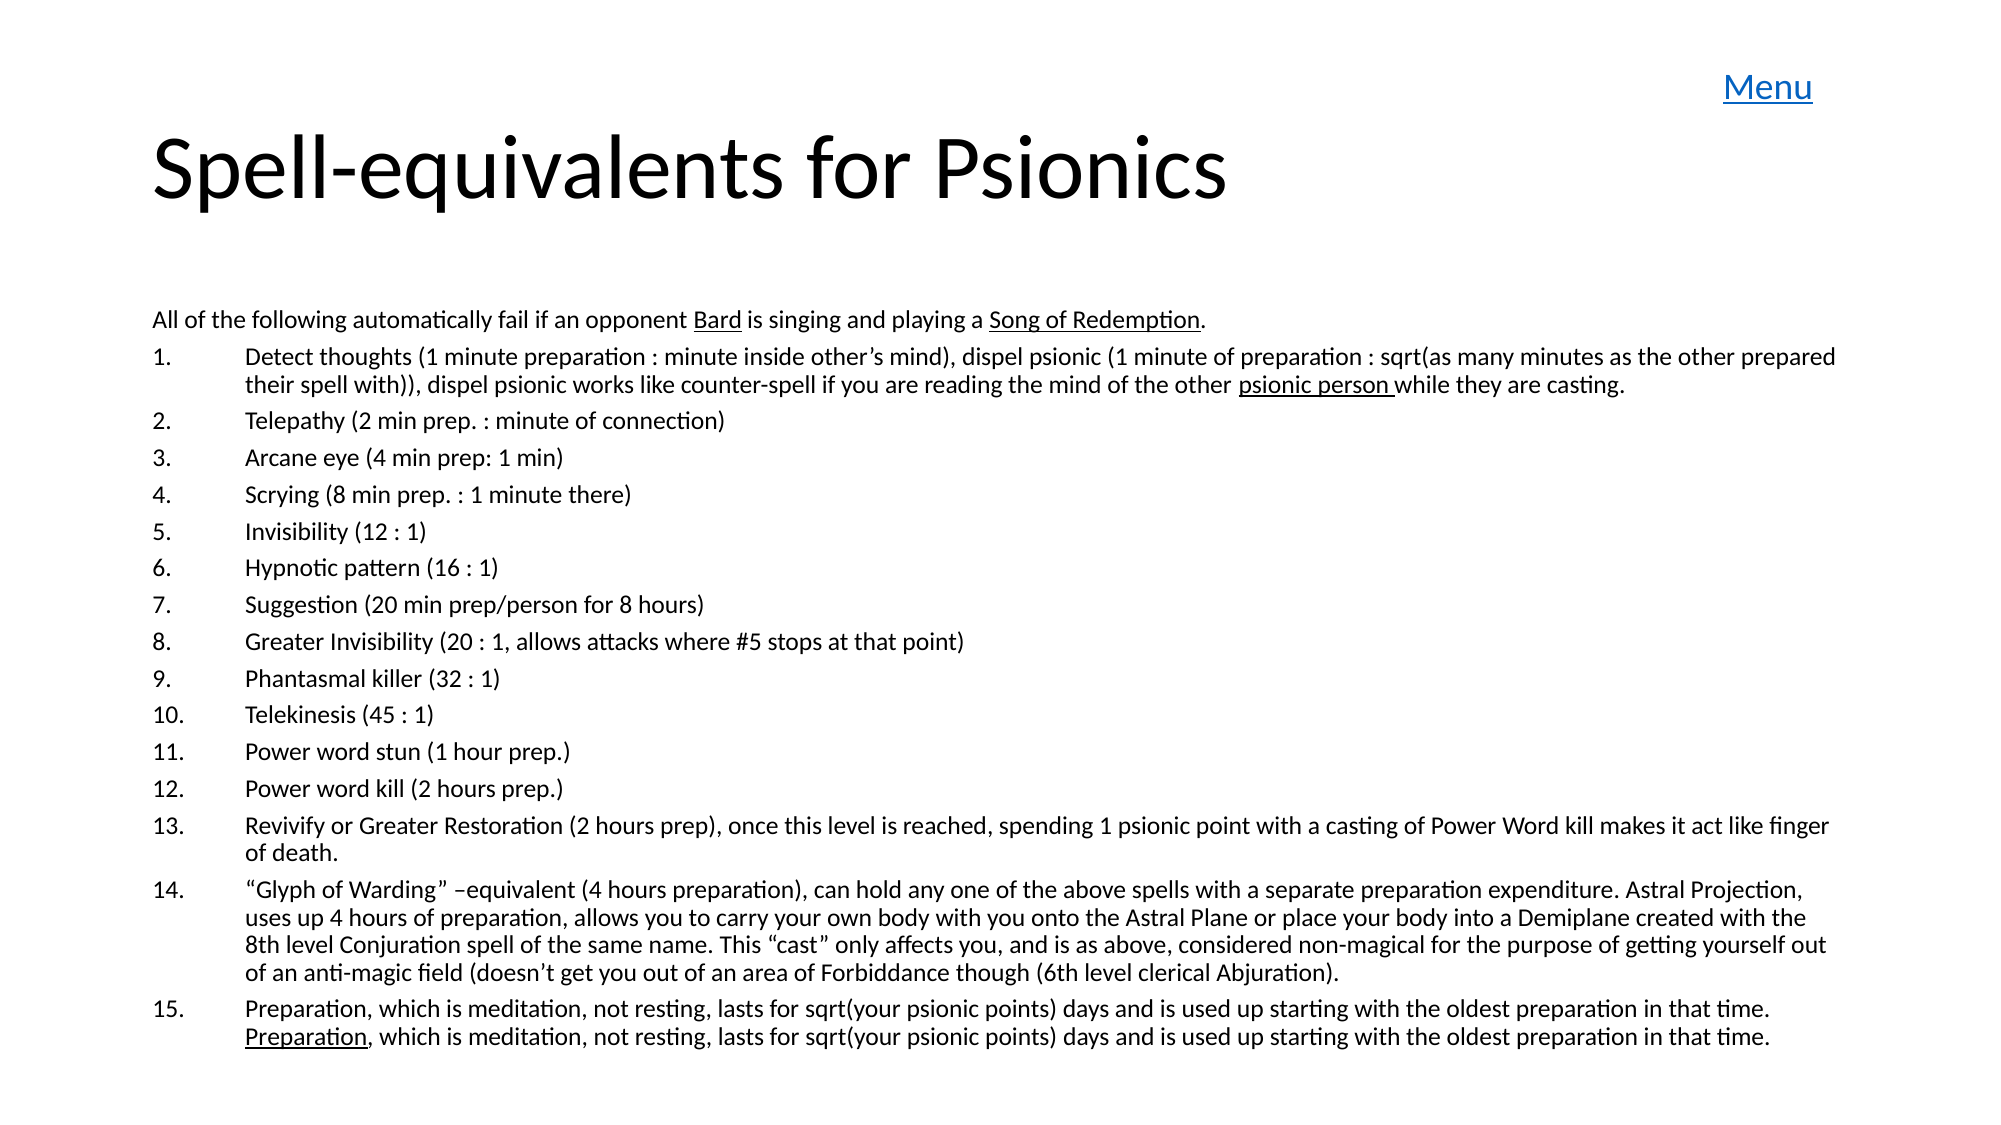

Menu
# Spell-equivalents for Psionics
All of the following automatically fail if an opponent Bard is singing and playing a Song of Redemption.
Detect thoughts (1 minute preparation : minute inside other’s mind), dispel psionic (1 minute of preparation : sqrt(as many minutes as the other prepared their spell with)), dispel psionic works like counter-spell if you are reading the mind of the other psionic person while they are casting.
Telepathy (2 min prep. : minute of connection)
Arcane eye (4 min prep: 1 min)
Scrying (8 min prep. : 1 minute there)
Invisibility (12 : 1)
Hypnotic pattern (16 : 1)
Suggestion (20 min prep/person for 8 hours)
Greater Invisibility (20 : 1, allows attacks where #5 stops at that point)
Phantasmal killer (32 : 1)
Telekinesis (45 : 1)
Power word stun (1 hour prep.)
Power word kill (2 hours prep.)
Revivify or Greater Restoration (2 hours prep), once this level is reached, spending 1 psionic point with a casting of Power Word kill makes it act like finger of death.
“Glyph of Warding” –equivalent (4 hours preparation), can hold any one of the above spells with a separate preparation expenditure. Astral Projection, uses up 4 hours of preparation, allows you to carry your own body with you onto the Astral Plane or place your body into a Demiplane created with the 8th level Conjuration spell of the same name. This “cast” only affects you, and is as above, considered non-magical for the purpose of getting yourself out of an anti-magic field (doesn’t get you out of an area of Forbiddance though (6th level clerical Abjuration).
Preparation, which is meditation, not resting, lasts for sqrt(your psionic points) days and is used up starting with the oldest preparation in that time. Preparation, which is meditation, not resting, lasts for sqrt(your psionic points) days and is used up starting with the oldest preparation in that time.